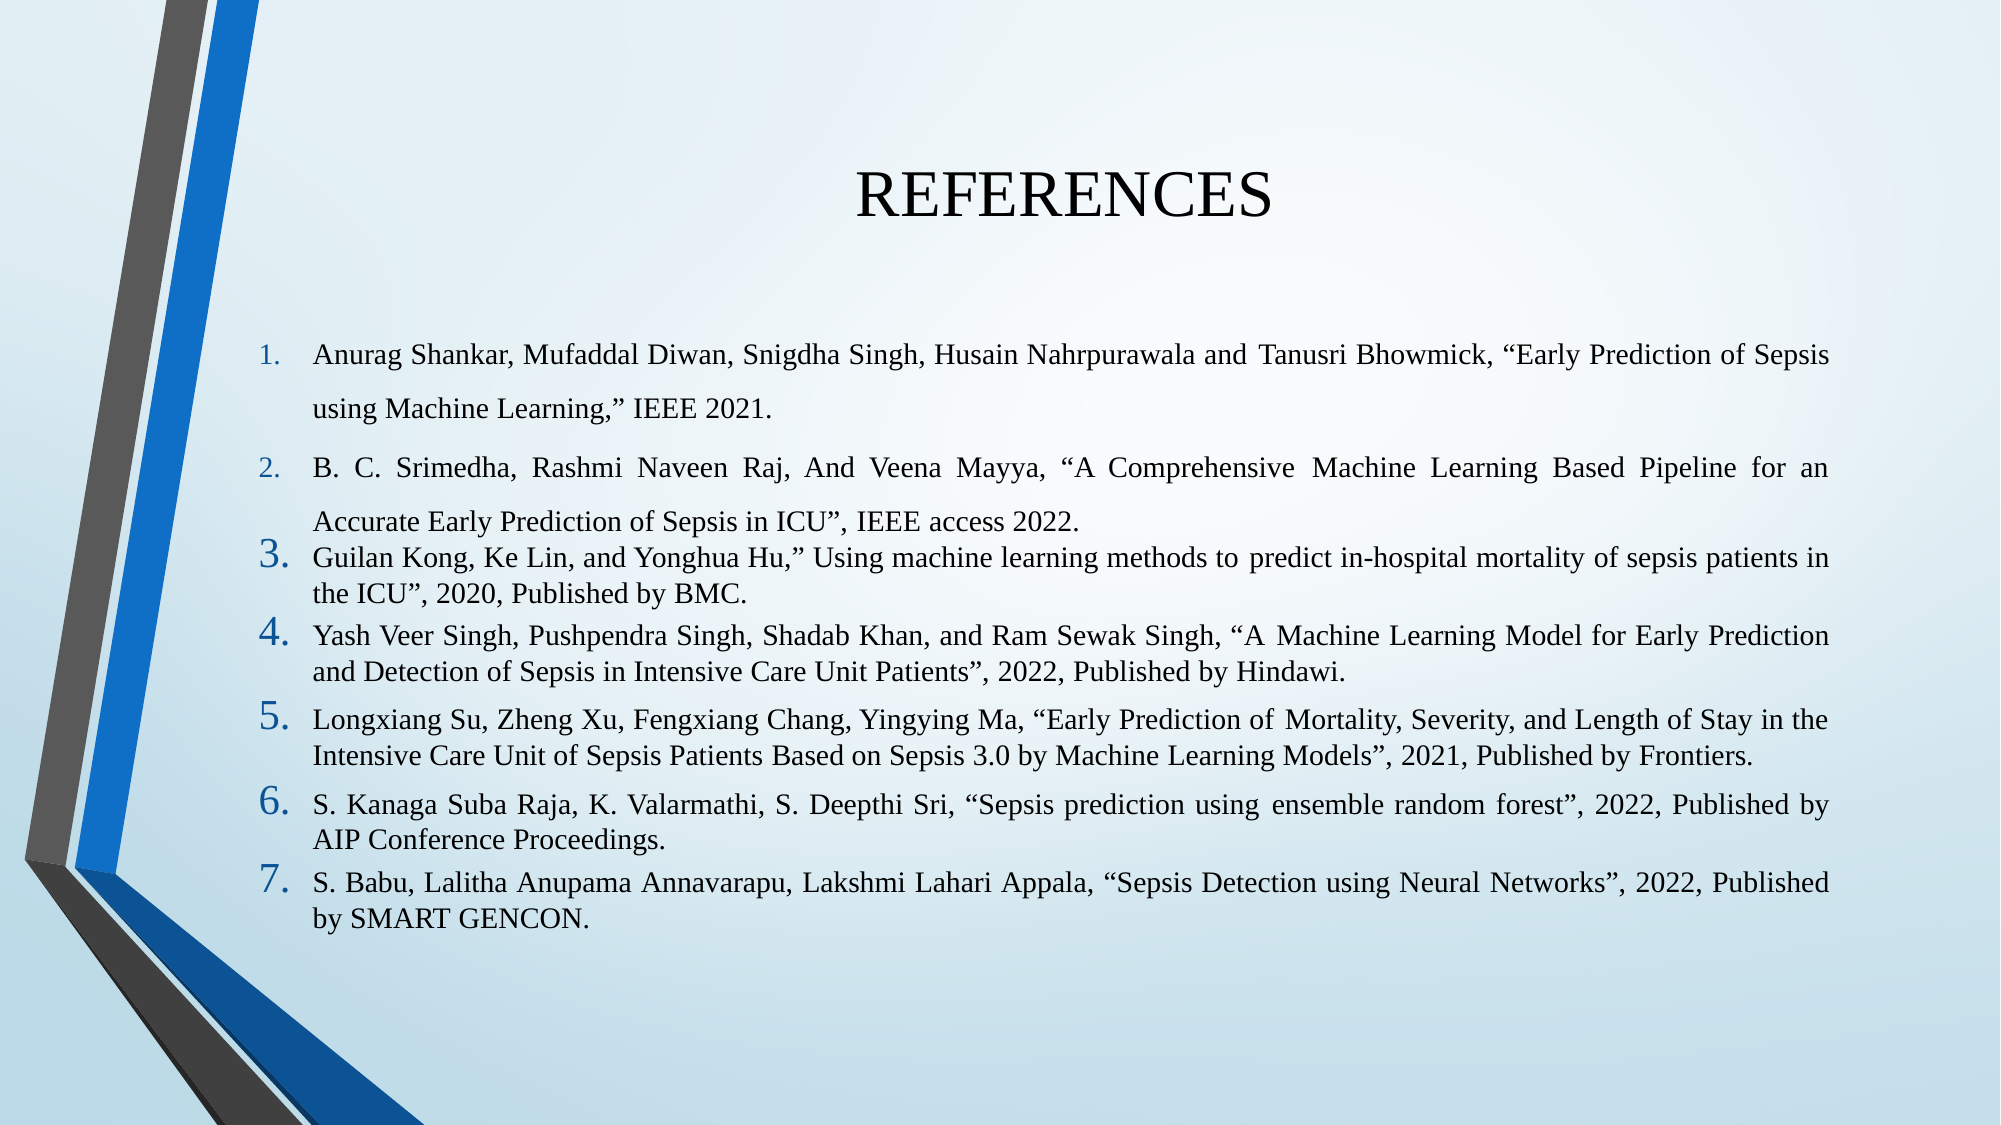

# REFERENCES
Anurag Shankar, Mufaddal Diwan, Snigdha Singh, Husain Nahrpurawala and Tanusri Bhowmick, “Early Prediction of Sepsis using Machine Learning,” IEEE 2021.
B. C. Srimedha, Rashmi Naveen Raj, And Veena Mayya, “A Comprehensive Machine Learning Based Pipeline for an Accurate Early Prediction of Sepsis in ICU”, IEEE access 2022.
Guilan Kong, Ke Lin, and Yonghua Hu,” Using machine learning methods to predict in-hospital mortality of sepsis patients in the ICU”, 2020, Published by BMC.
Yash Veer Singh, Pushpendra Singh, Shadab Khan, and Ram Sewak Singh, “A Machine Learning Model for Early Prediction and Detection of Sepsis in Intensive Care Unit Patients”, 2022, Published by Hindawi.
Longxiang Su, Zheng Xu, Fengxiang Chang, Yingying Ma, “Early Prediction of Mortality, Severity, and Length of Stay in the Intensive Care Unit of Sepsis Patients Based on Sepsis 3.0 by Machine Learning Models”, 2021, Published by Frontiers.
S. Kanaga Suba Raja, K. Valarmathi, S. Deepthi Sri, “Sepsis prediction using ensemble random forest”, 2022, Published by AIP Conference Proceedings.
S. Babu, Lalitha Anupama Annavarapu, Lakshmi Lahari Appala, “Sepsis Detection using Neural Networks”, 2022, Published by SMART GENCON.